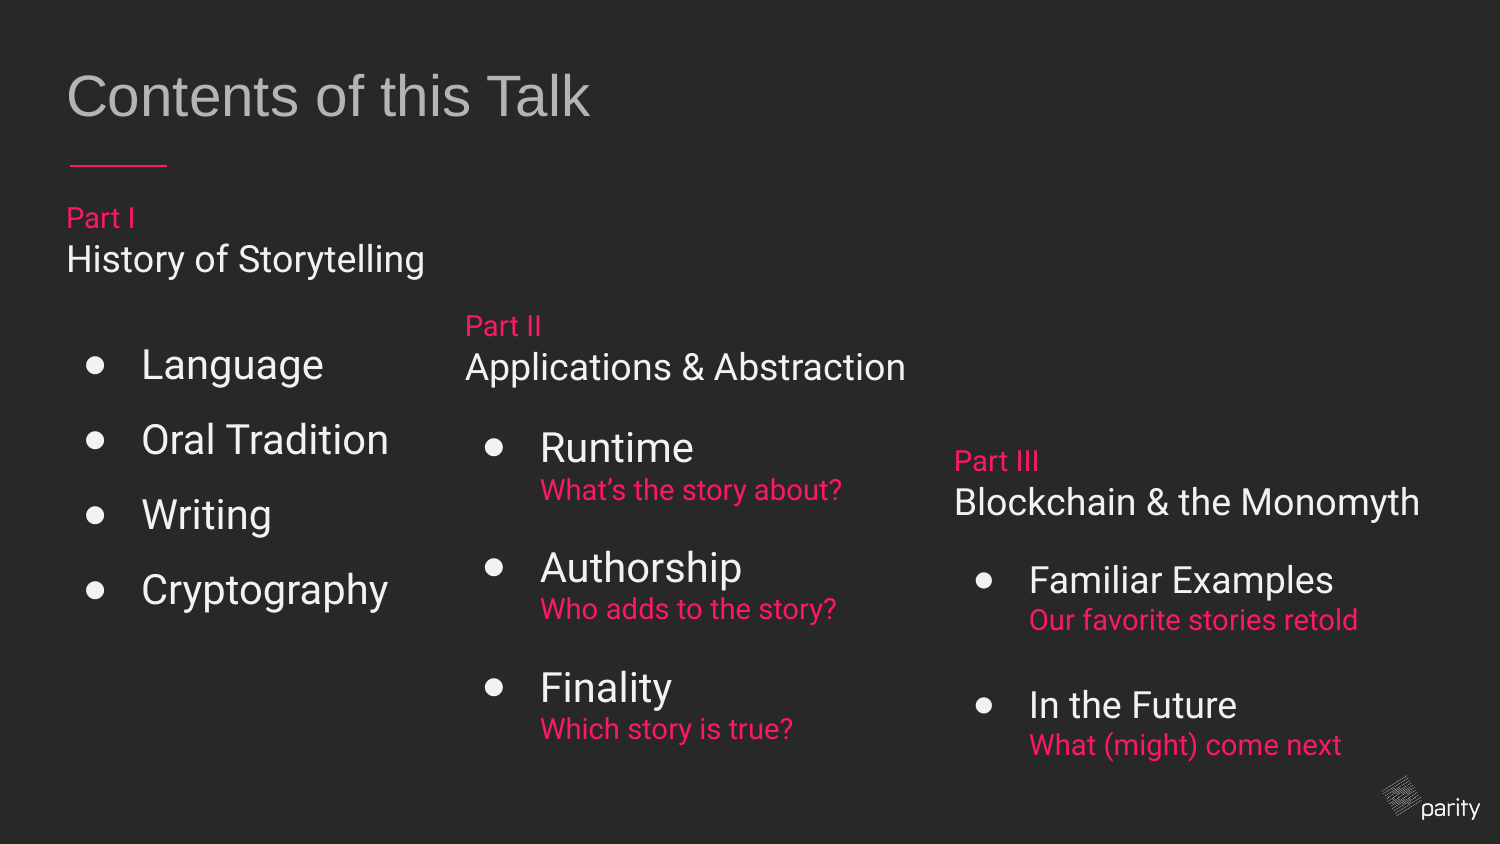

# Contents of this Talk
Part I
History of Storytelling
Language
Oral Tradition
Writing
Cryptography
Part II
Applications & Abstraction
Runtime
What’s the story about?
Authorship
Who adds to the story?
Finality
Which story is true?

Part III
Blockchain & the Monomyth
Familiar Examples
Our favorite stories retold
In the Future
What (might) come next